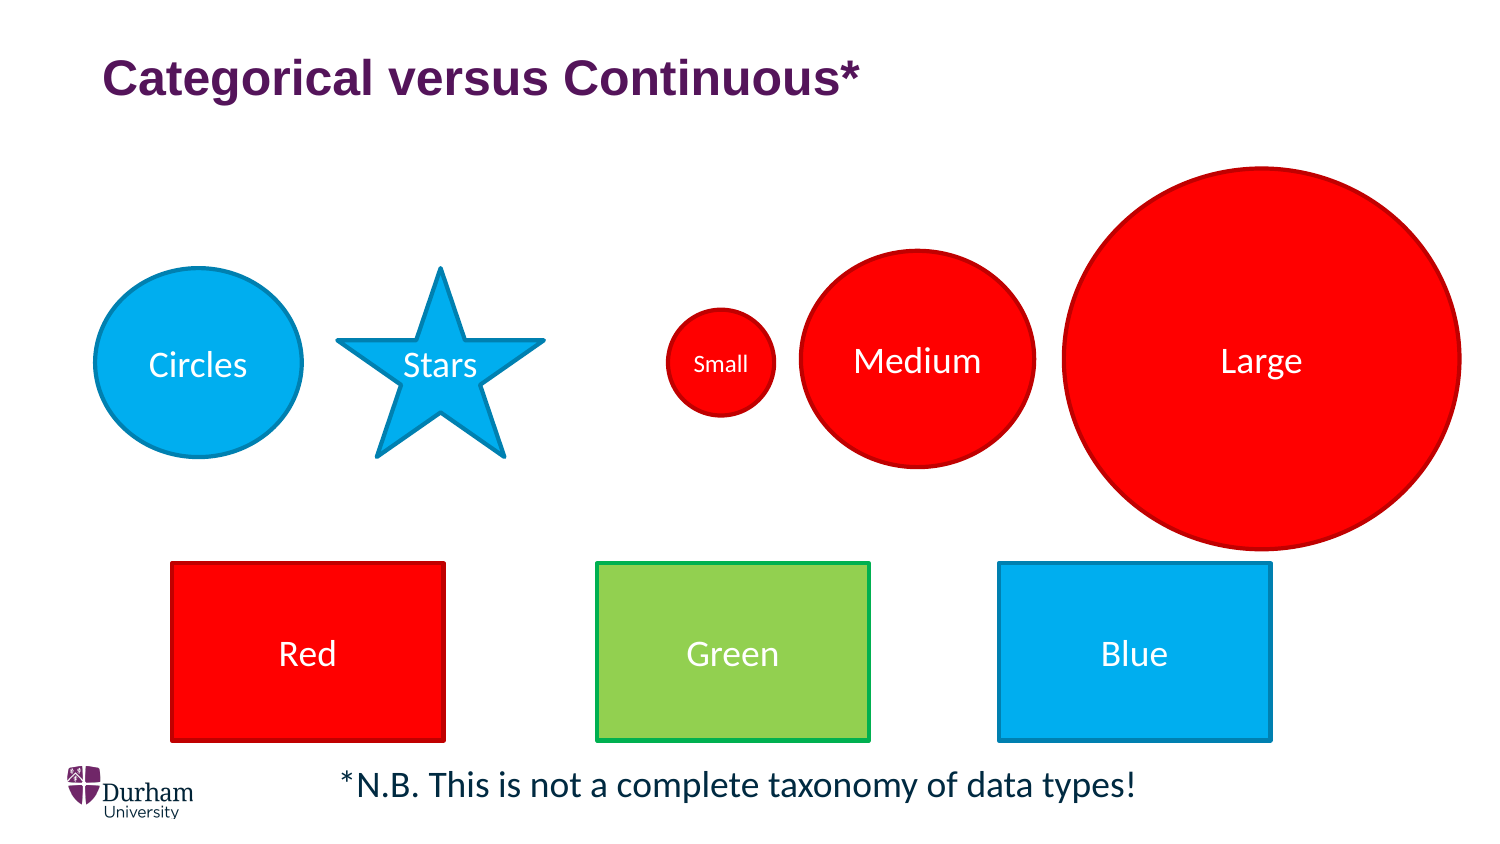

# Categorical versus Continuous*
Large
Medium
Circles

Stars
Small
Red
Green
Blue
*N.B. This is not a complete taxonomy of data types!